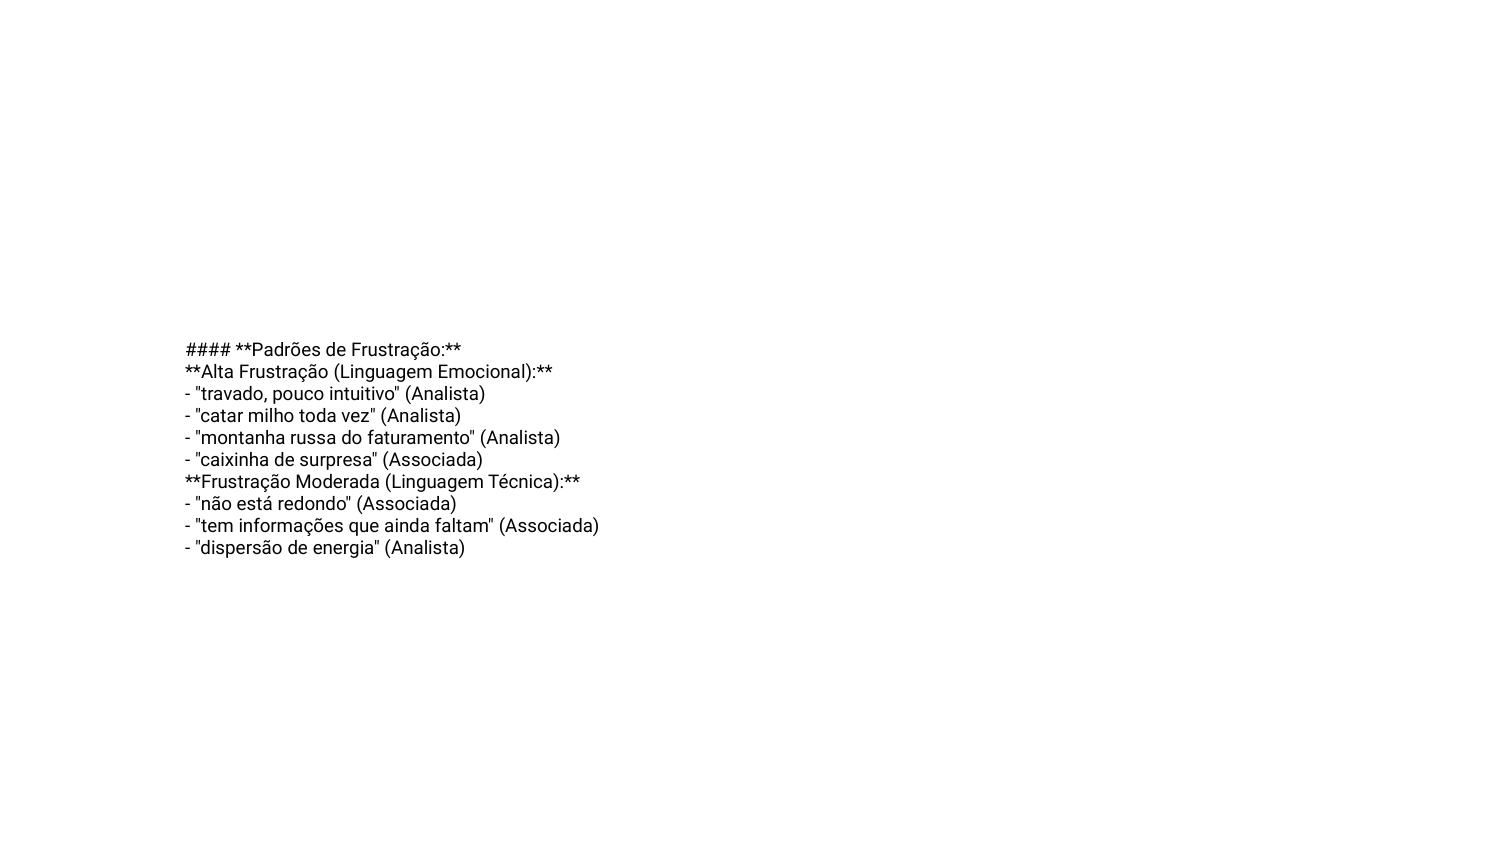

#### **Padrões de Frustração:**
**Alta Frustração (Linguagem Emocional):**
- "travado, pouco intuitivo" (Analista)
- "catar milho toda vez" (Analista)
- "montanha russa do faturamento" (Analista)
- "caixinha de surpresa" (Associada)
**Frustração Moderada (Linguagem Técnica):**
- "não está redondo" (Associada)
- "tem informações que ainda faltam" (Associada)
- "dispersão de energia" (Analista)